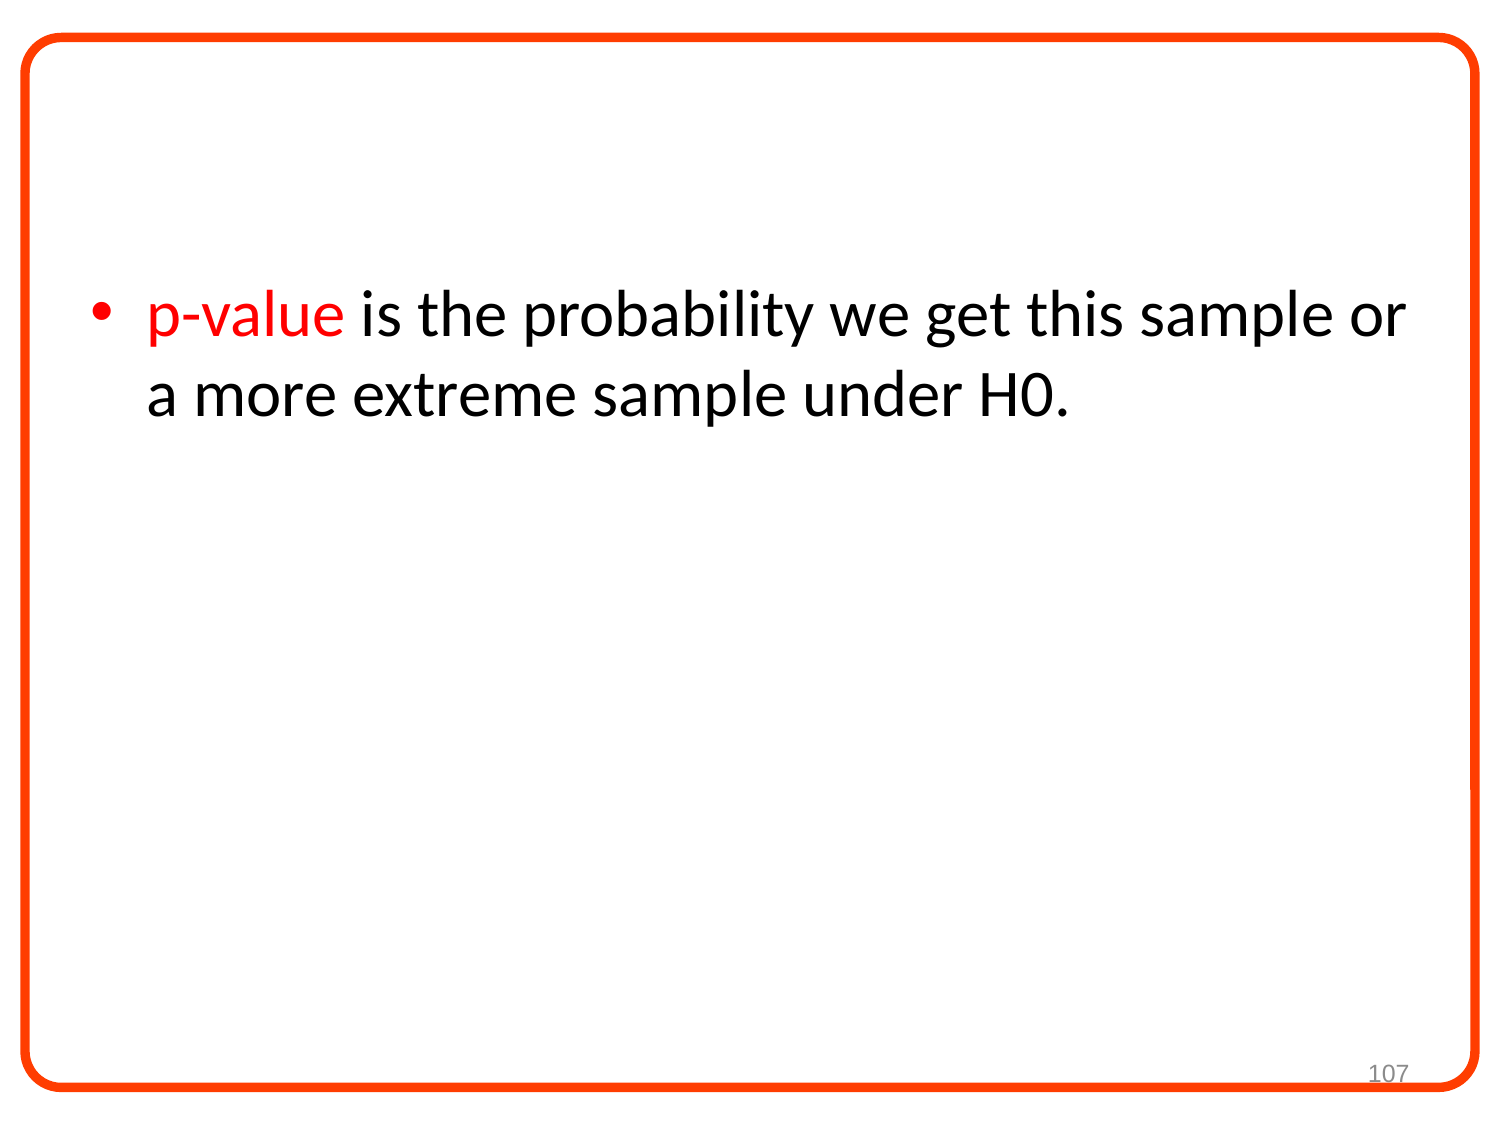

#
p-value is the probability we get this sample or a more extreme sample under H0.
107